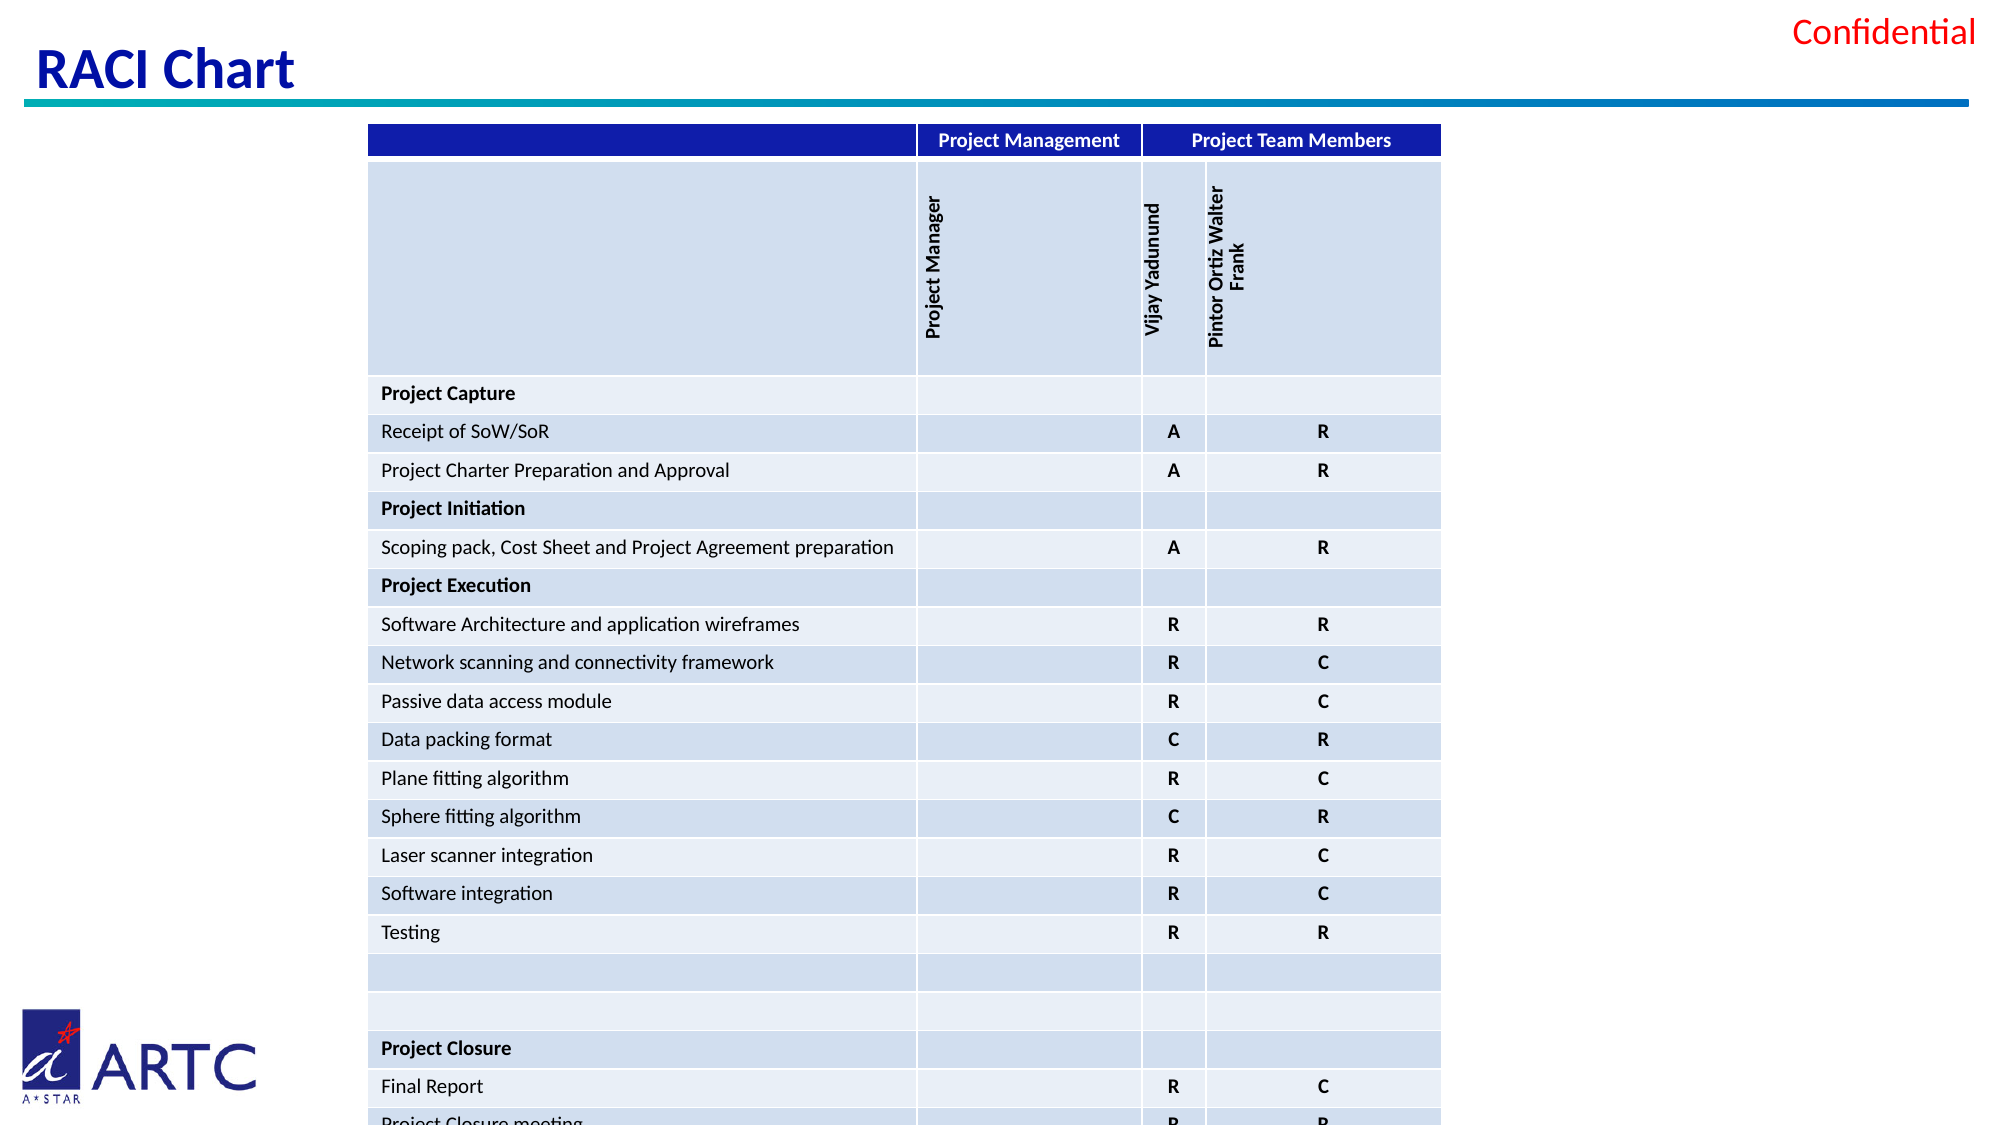

# RACI Chart
|  | Project Management | Project Team Members |  |
| --- | --- | --- | --- |
|  | Project Manager | Vijay Yadunund | Pintor Ortiz Walter Frank |
| Project Capture |  |  |  |
| Receipt of SoW/SoR |  | A | R |
| Project Charter Preparation and Approval |  | A | R |
| Project Initiation |  |  |  |
| Scoping pack, Cost Sheet and Project Agreement preparation |  | A | R |
| Project Execution |  |  |  |
| Software Architecture and application wireframes |  | R | R |
| Network scanning and connectivity framework |  | R | C |
| Passive data access module |  | R | C |
| Data packing format |  | C | R |
| Plane fitting algorithm |  | R | C |
| Sphere fitting algorithm |  | C | R |
| Laser scanner integration |  | R | C |
| Software integration |  | R | C |
| Testing |  | R | R |
|  |  |  |  |
|  |  |  |  |
| Project Closure |  |  |  |
| Final Report |  | R | C |
| Project Closure meeting |  | R | R |
|  |  |  |  |
|  |  |  |  |